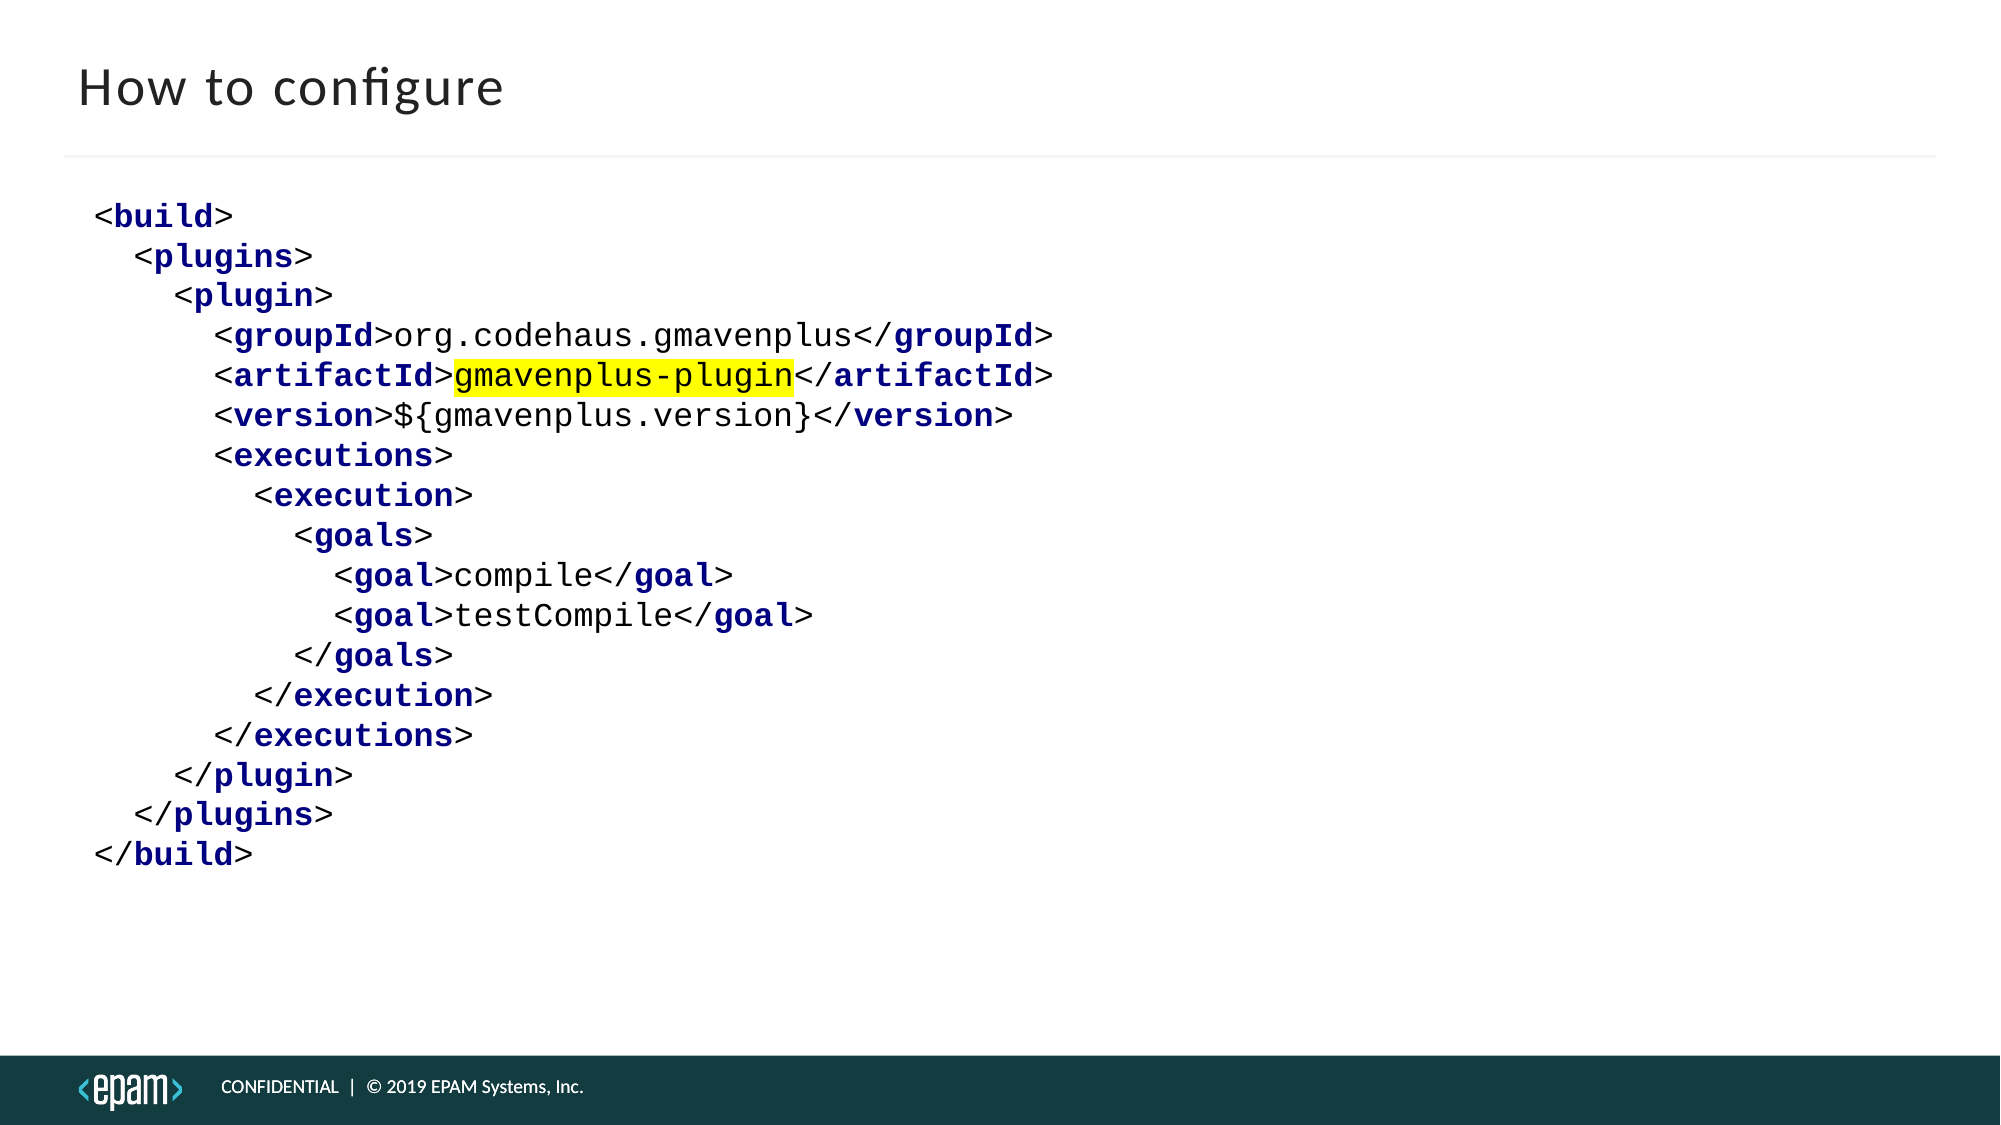

# How to configure
<build>
  <plugins>
    <plugin>
      <groupId>org.codehaus.gmavenplus</groupId>
      <artifactId>gmavenplus-plugin</artifactId>
      <version>${gmavenplus.version}</version>
      <executions>
        <execution>
          <goals>
            <goal>compile</goal>
            <goal>testCompile</goal>
          </goals>
        </execution>
      </executions>
    </plugin>
  </plugins>
</build>
CONFIDENTIAL  |  © 2019 EPAM Systems, Inc.